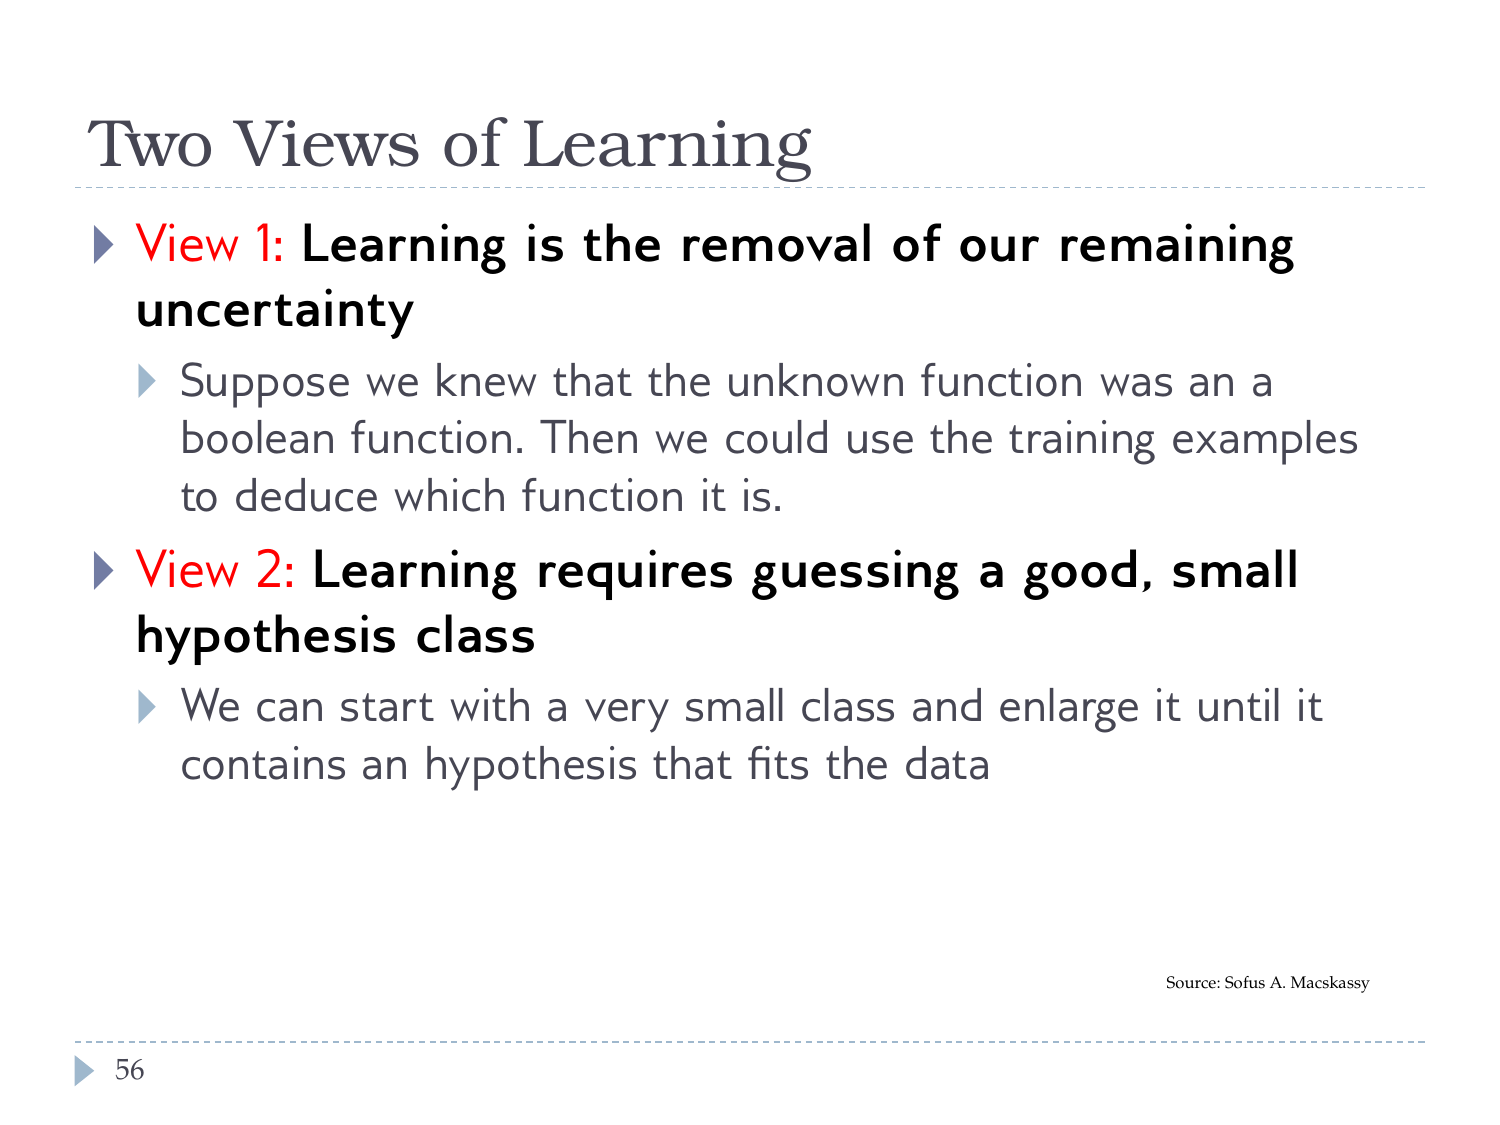

# Two Views of Learning
View 1: Learning is the removal of our remaining uncertainty
Suppose we knew that the unknown function was an a boolean function. Then we could use the training examples to deduce which function it is.
View 2: Learning requires guessing a good, small hypothesis class
We can start with a very small class and enlarge it until it contains an hypothesis that fits the data

Source: Sofus A. Macskassy
56